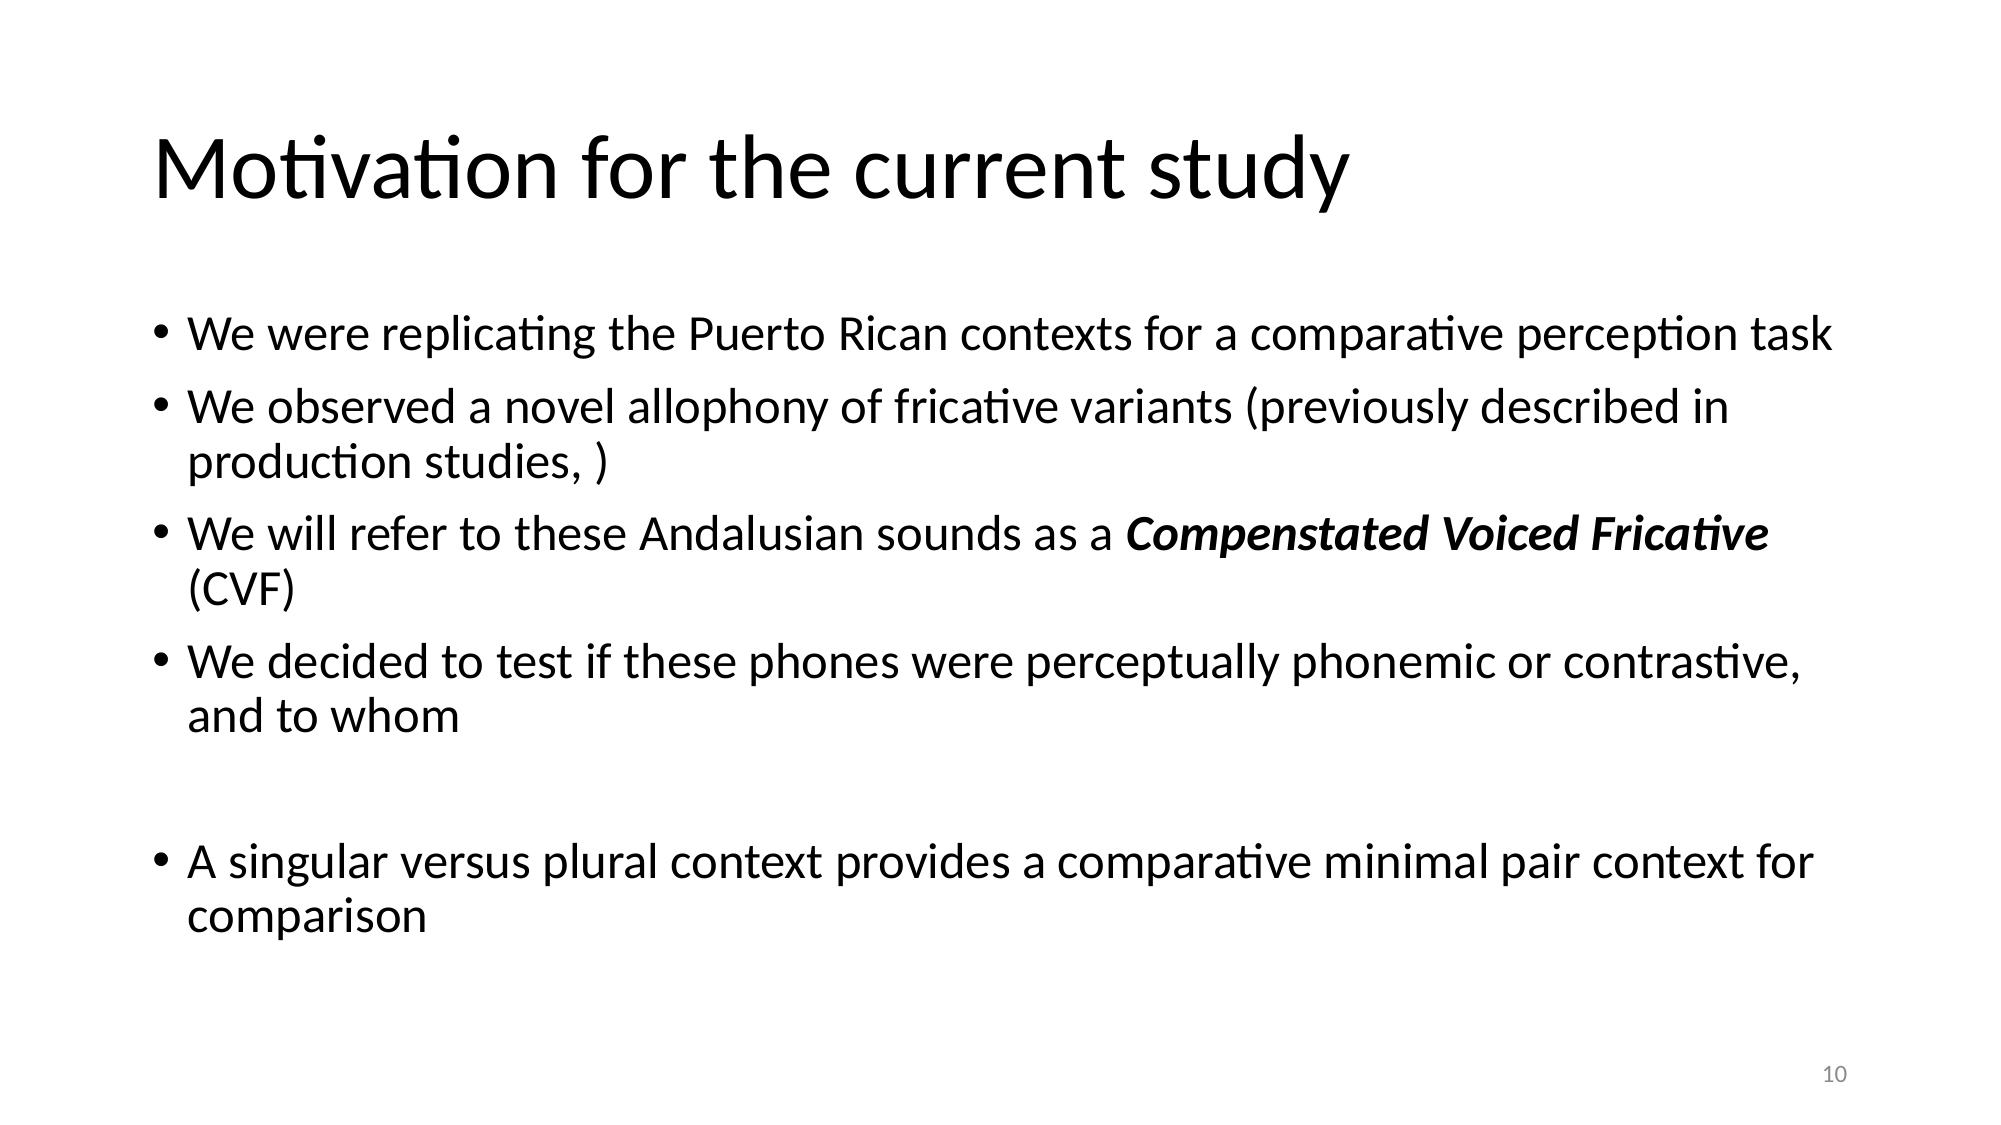

# Motivation for the current study
We were replicating the Puerto Rican contexts for a comparative perception task
We observed a novel allophony of fricative variants (previously described in production studies, )
We will refer to these Andalusian sounds as a Compenstated Voiced Fricative (CVF)
We decided to test if these phones were perceptually phonemic or contrastive, and to whom

A singular versus plural context provides a comparative minimal pair context for comparison

10